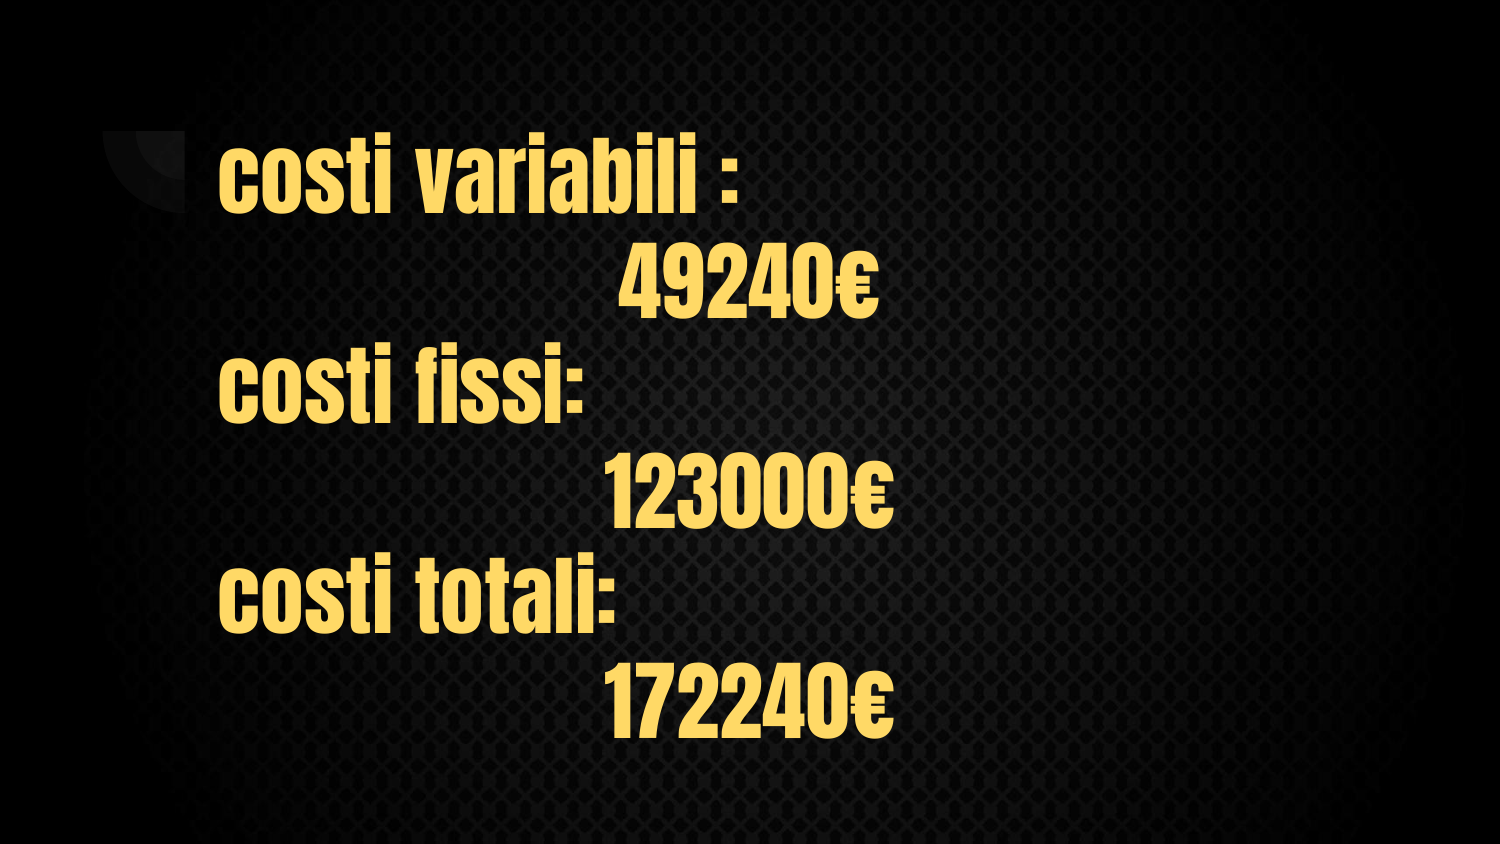

costi variabili :
49240€
costi fissi:
123000€
costi totali:
172240€